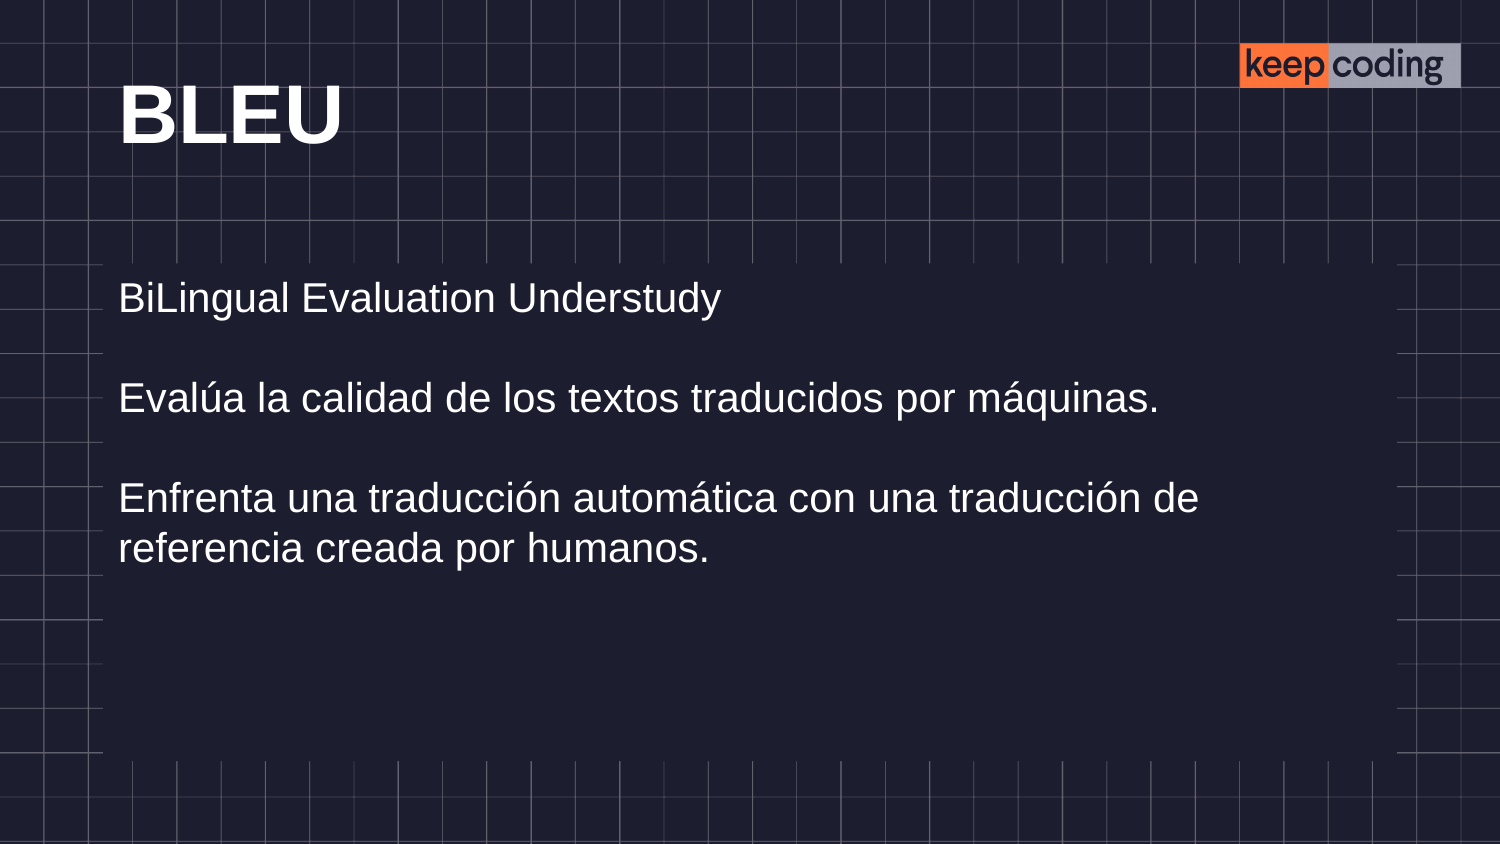

# BLEU

BiLingual Evaluation Understudy

Evalúa la calidad de los textos traducidos por máquinas.

Enfrenta una traducción automática con una traducción de referencia creada por humanos.